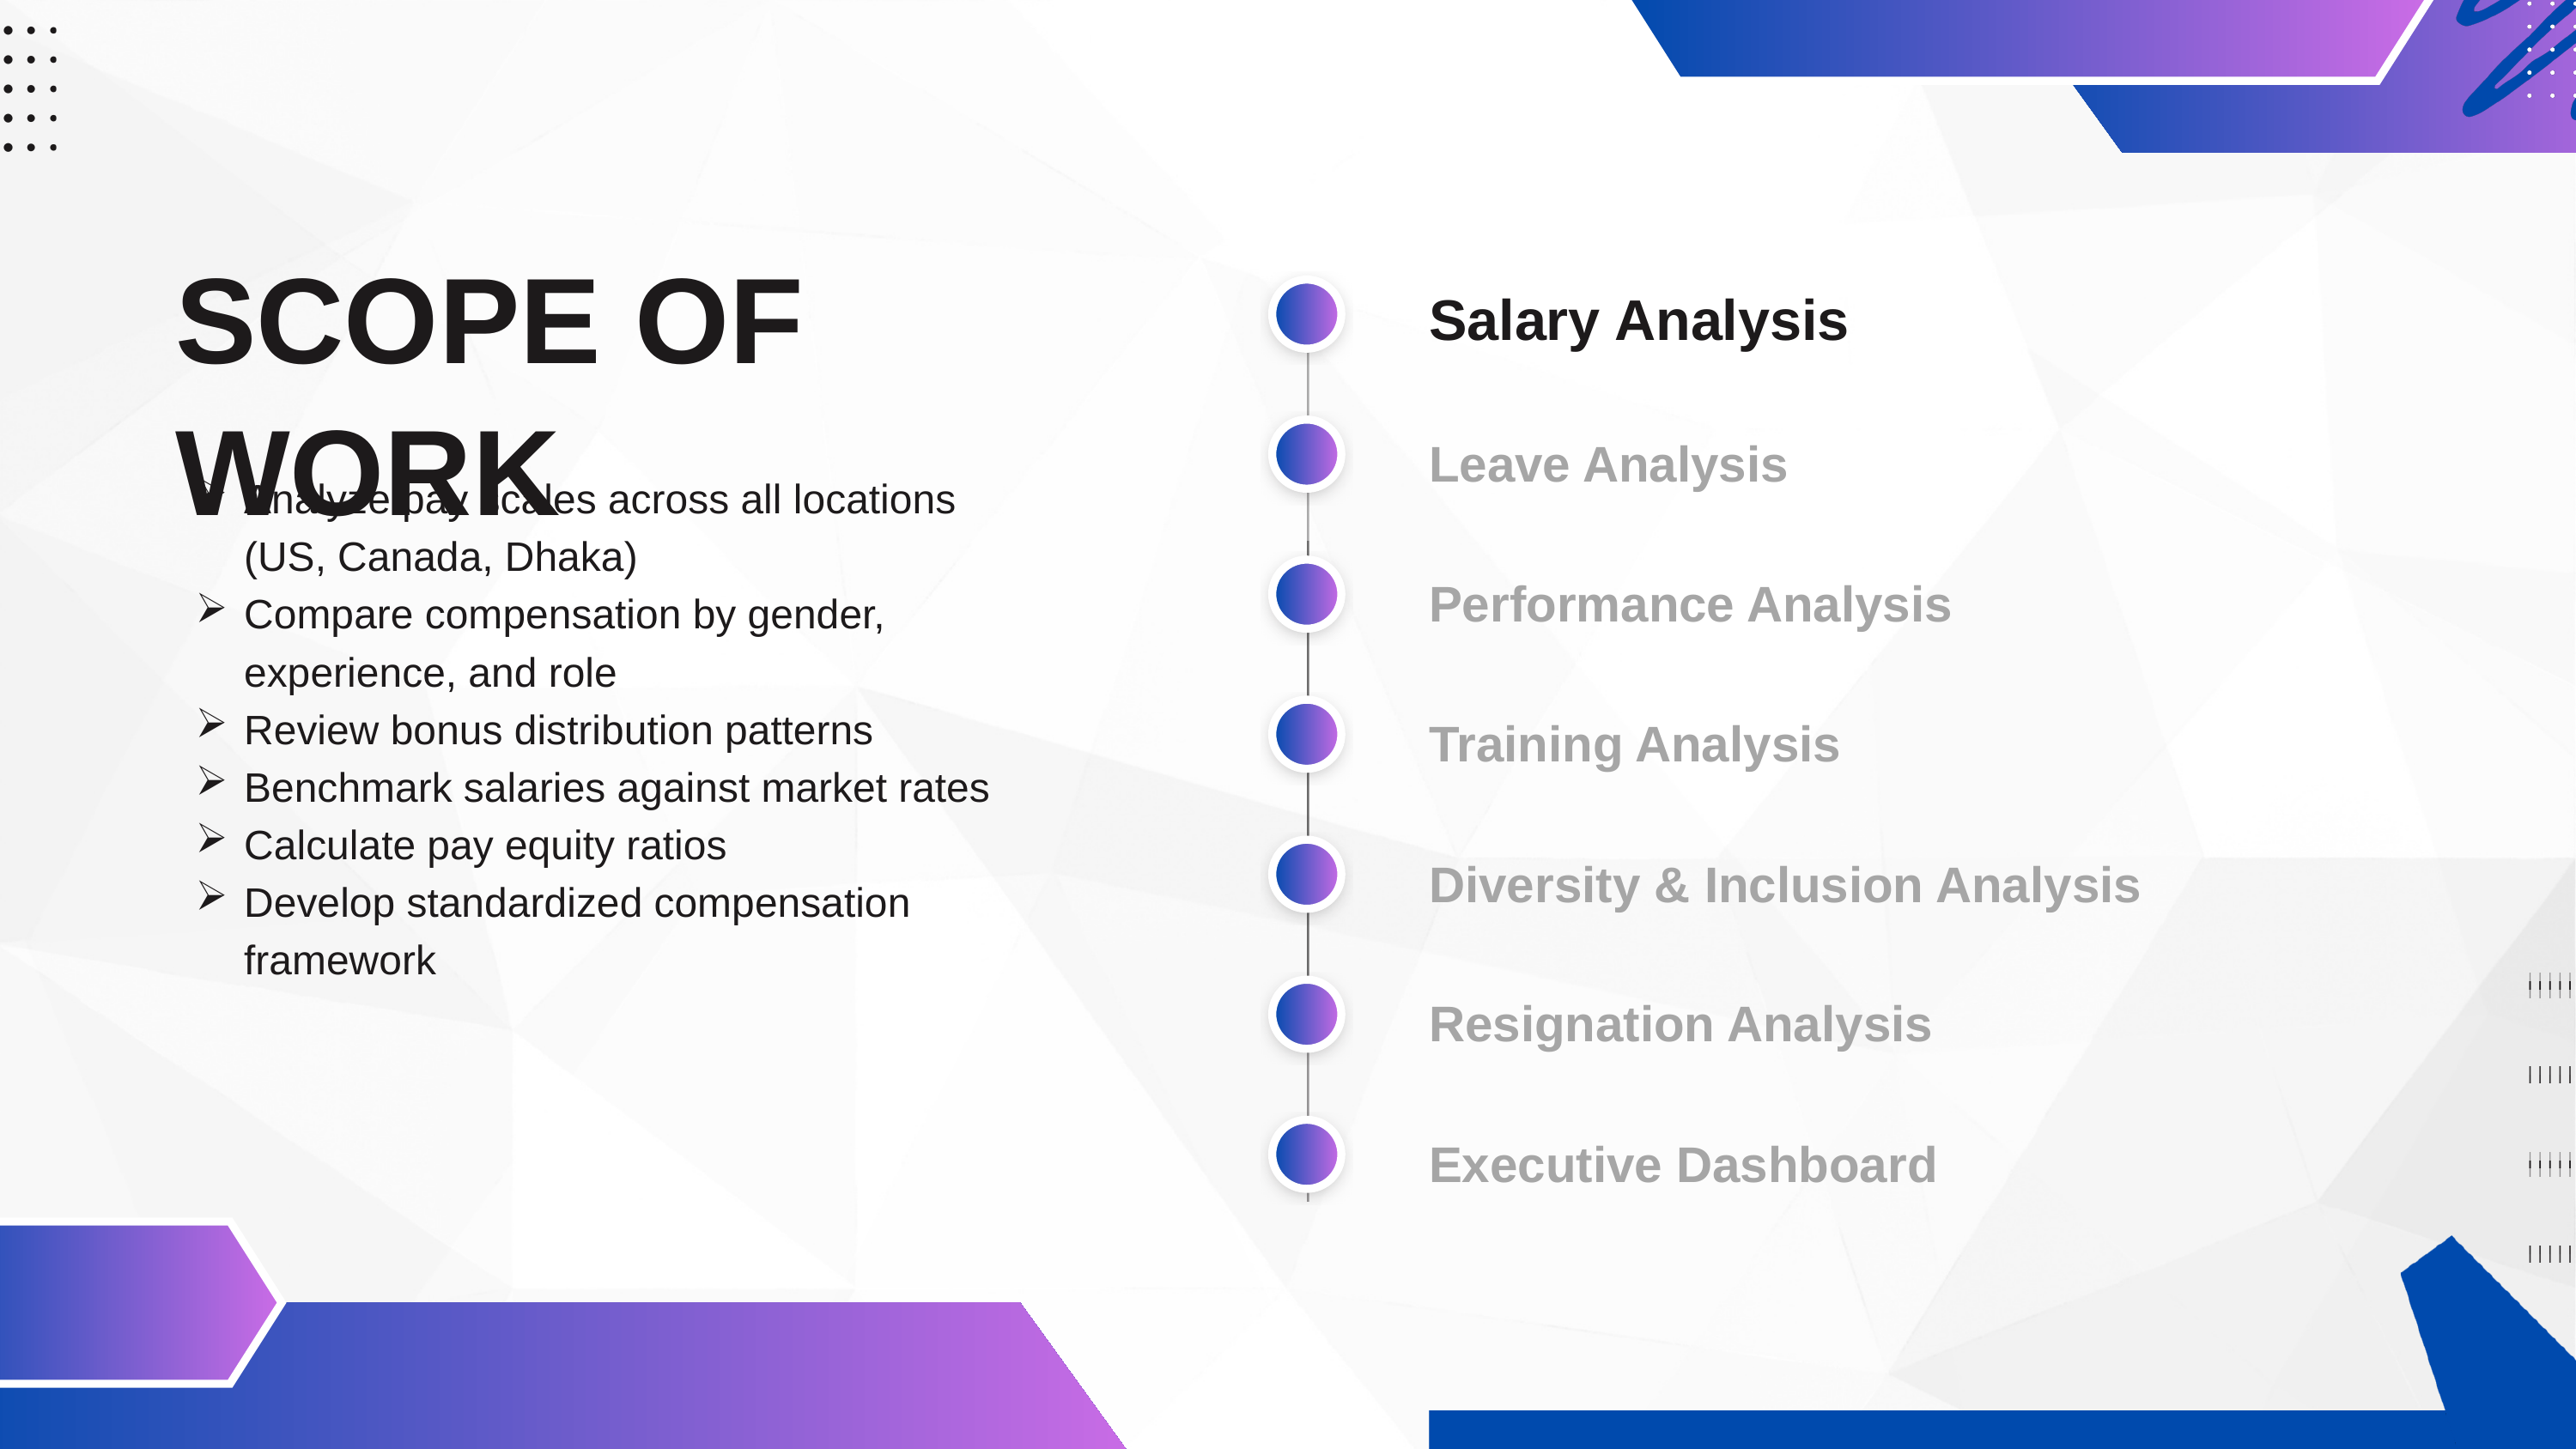

SCOPE OF WORK

Salary Analysis

Analyze pay scales across all locations (US, Canada, Dhaka)
Compare compensation by gender, experience, and role
Review bonus distribution patterns
Benchmark salaries against market rates
Calculate pay equity ratios
Develop standardized compensation framework

Leave Analysis

Performance Analysis

Training Analysis

Diversity & Inclusion Analysis

Resignation Analysis

Executive Dashboard